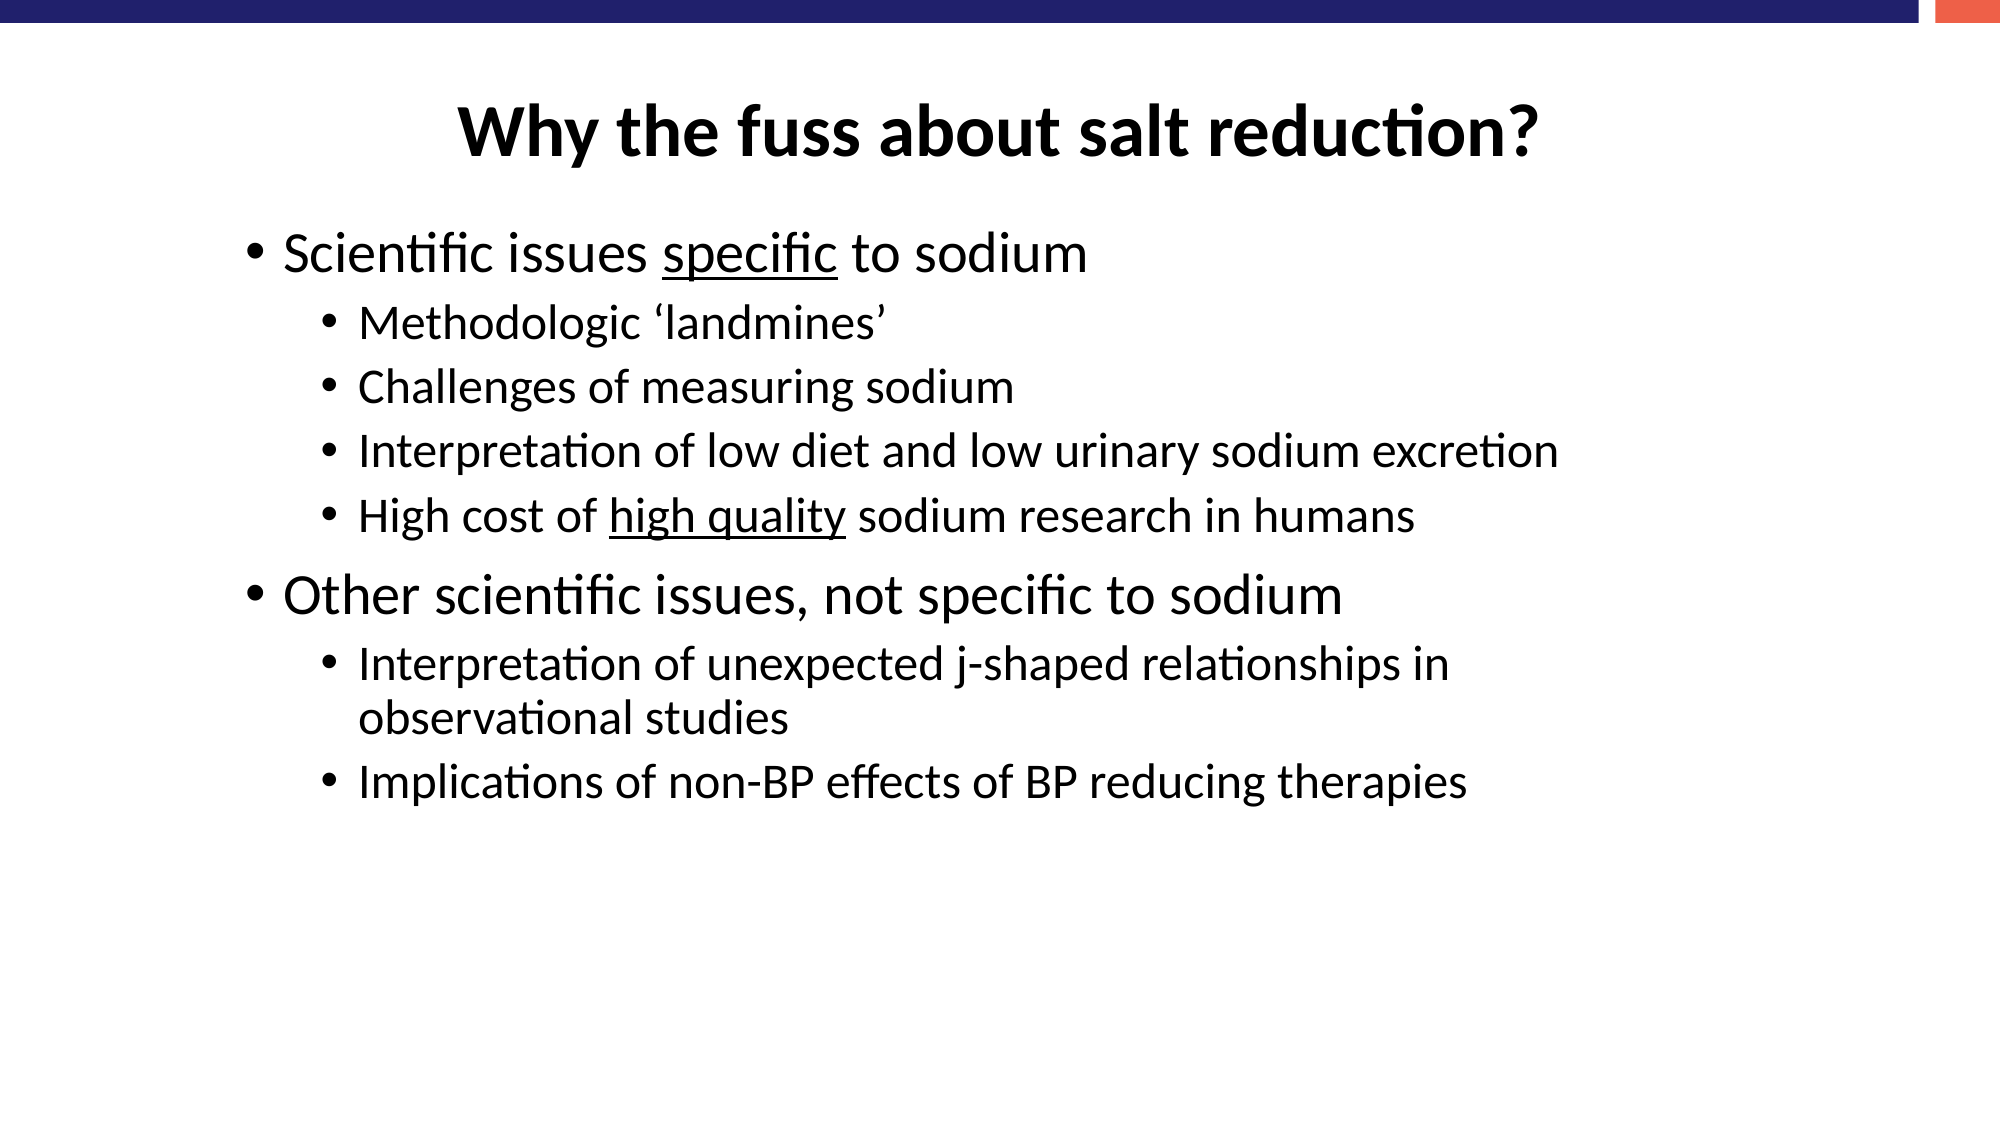

# Why the fuss about salt reduction?
Scientific issues specific to sodium
Methodologic ‘landmines’
Challenges of measuring sodium
Interpretation of low diet and low urinary sodium excretion
High cost of high quality sodium research in humans
Other scientific issues, not specific to sodium
Interpretation of unexpected j-shaped relationships in observational studies
Implications of non-BP effects of BP reducing therapies